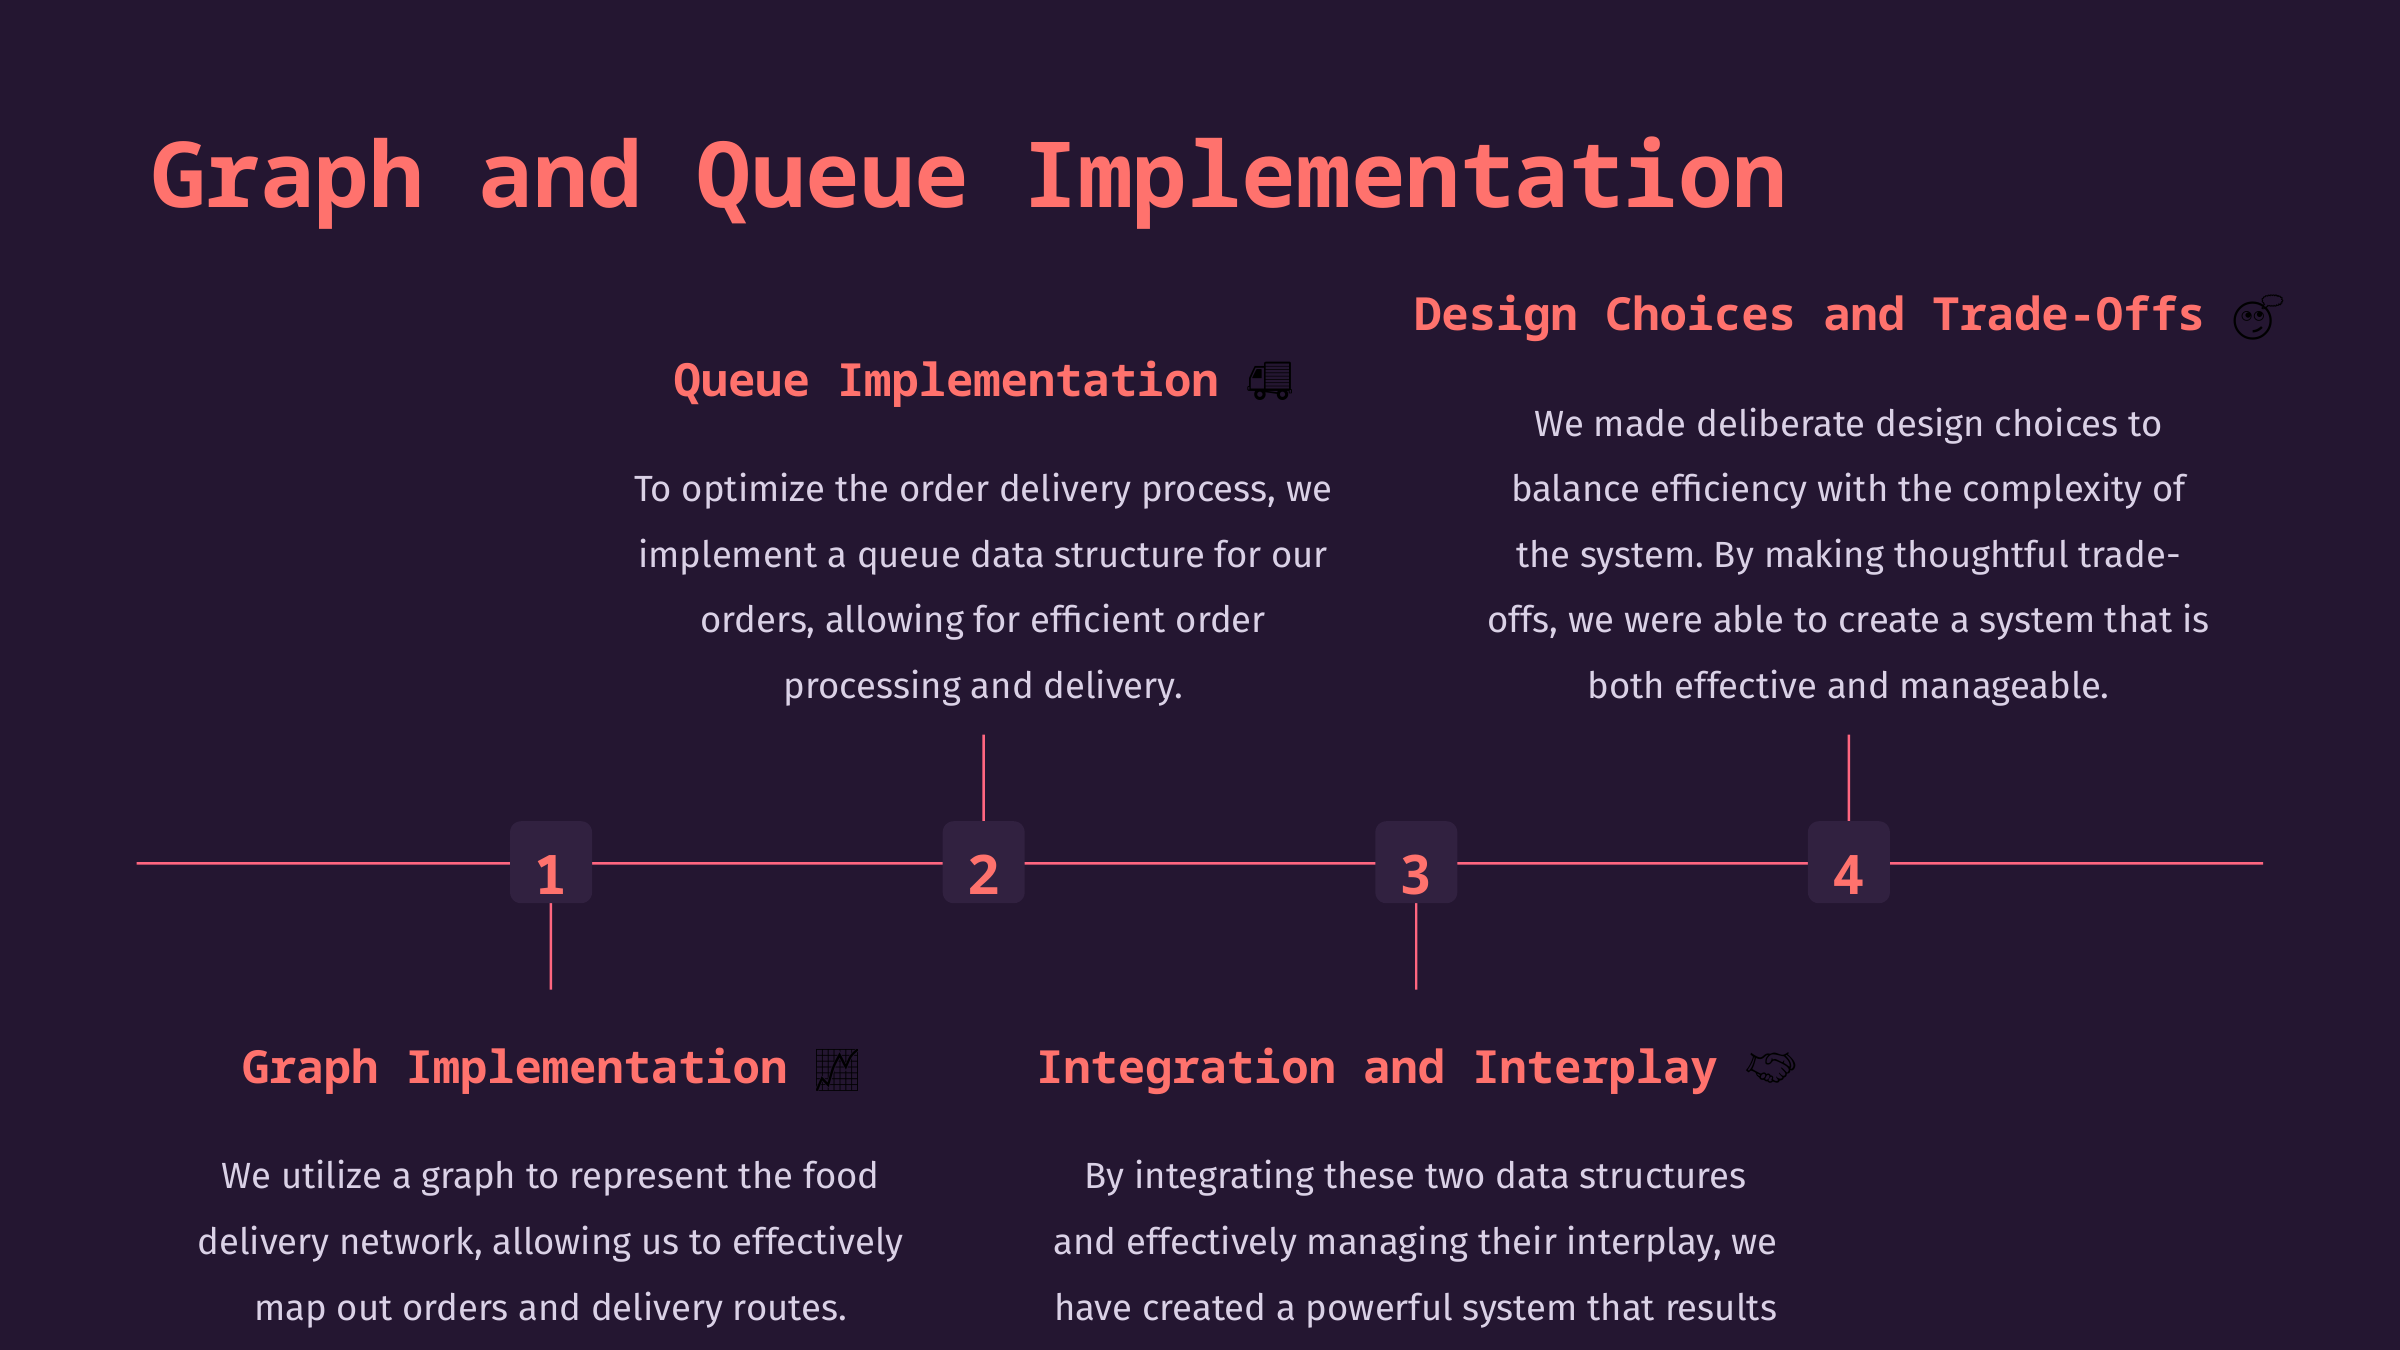

Graph and Queue Implementation
Design Choices and Trade-Offs 🤔
Queue Implementation 🚚
We made deliberate design choices to balance efficiency with the complexity of the system. By making thoughtful trade-offs, we were able to create a system that is both effective and manageable.
To optimize the order delivery process, we implement a queue data structure for our orders, allowing for efficient order processing and delivery.

1
2
3
4

Graph Implementation 📈
Integration and Interplay 🤝
We utilize a graph to represent the food delivery network, allowing us to effectively map out orders and delivery routes.
By integrating these two data structures and effectively managing their interplay, we have created a powerful system that results in faster and more efficient deliveries.